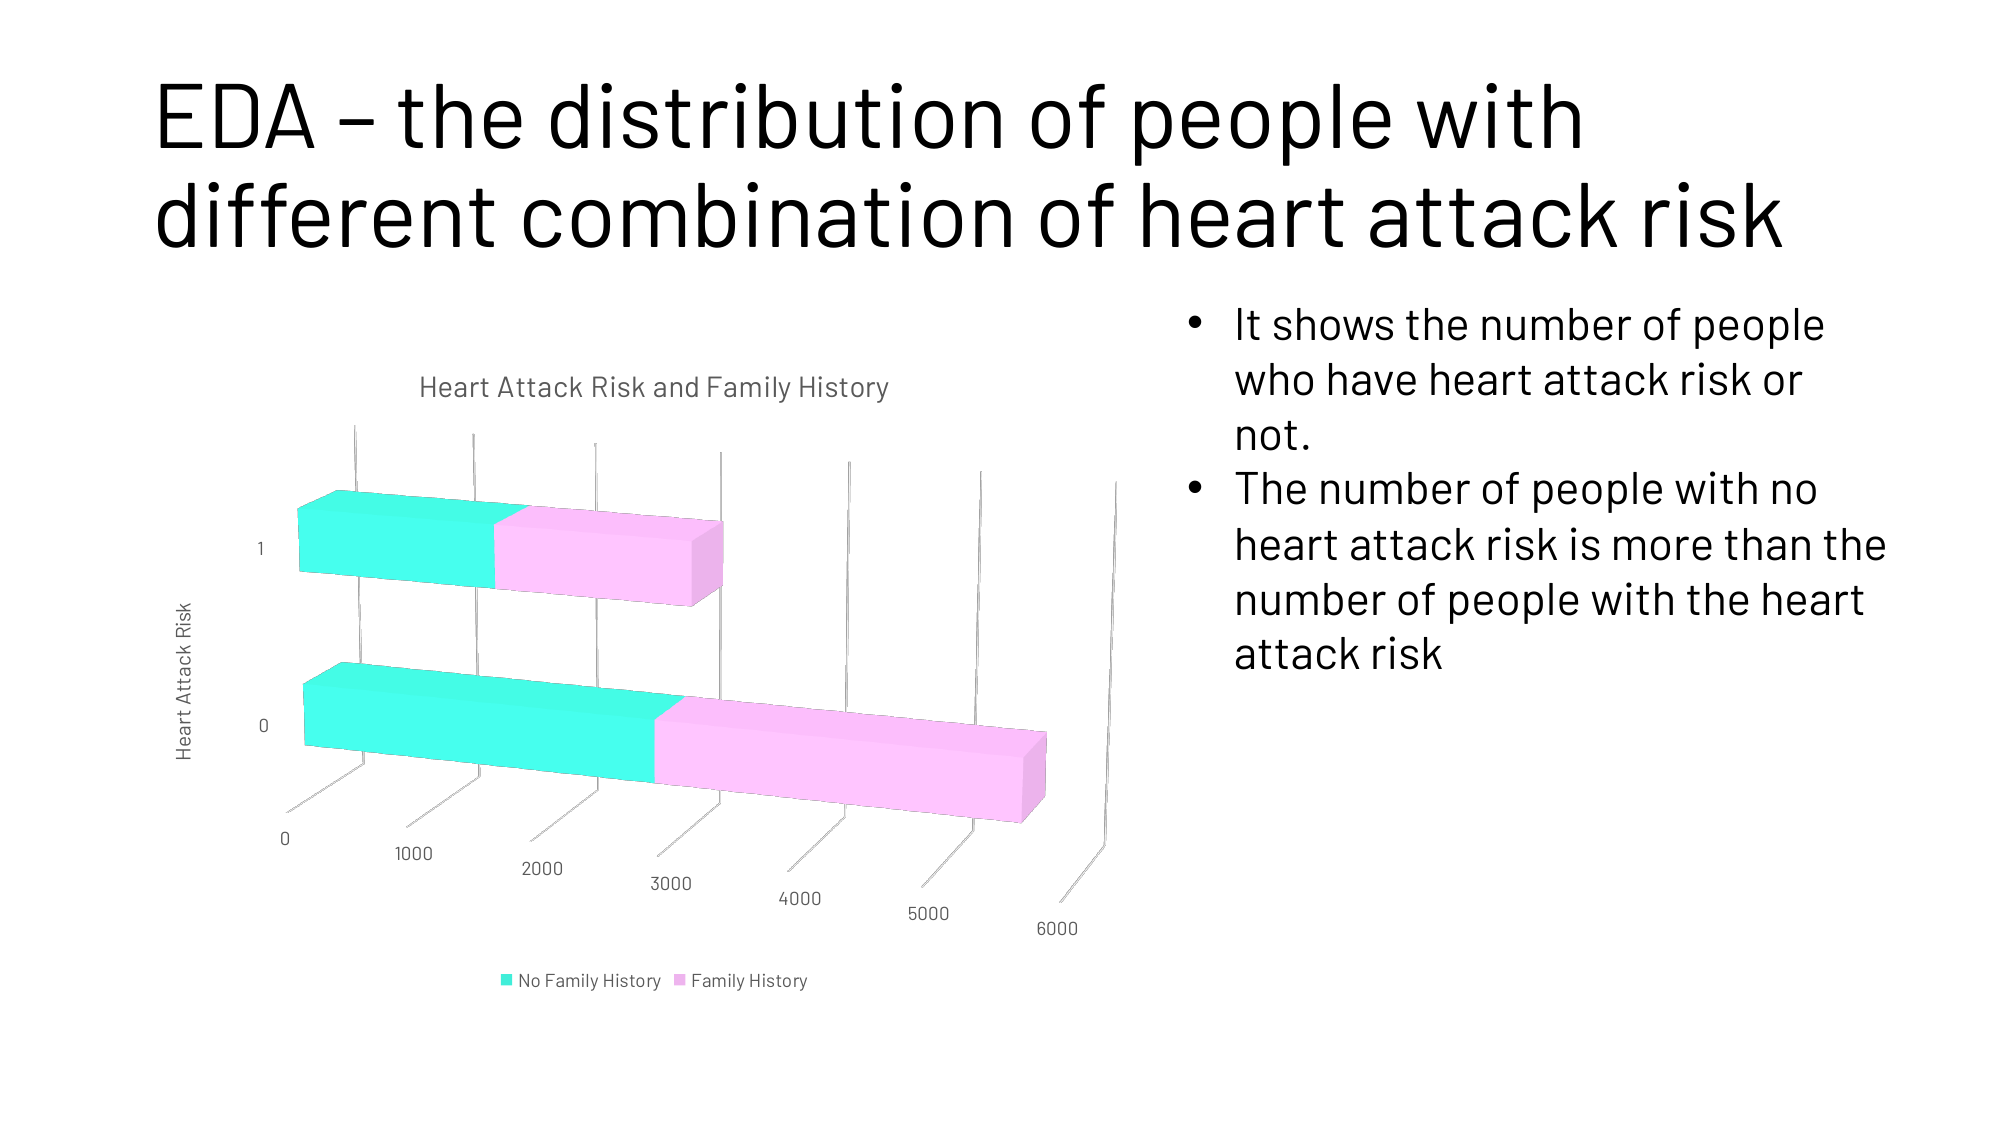

# EDA – the distribution of people with different combination of heart attack risk
It shows the number of people who have heart attack risk or not.
The number of people with no heart attack risk is more than the number of people with the heart attack risk

[unsupported chart]